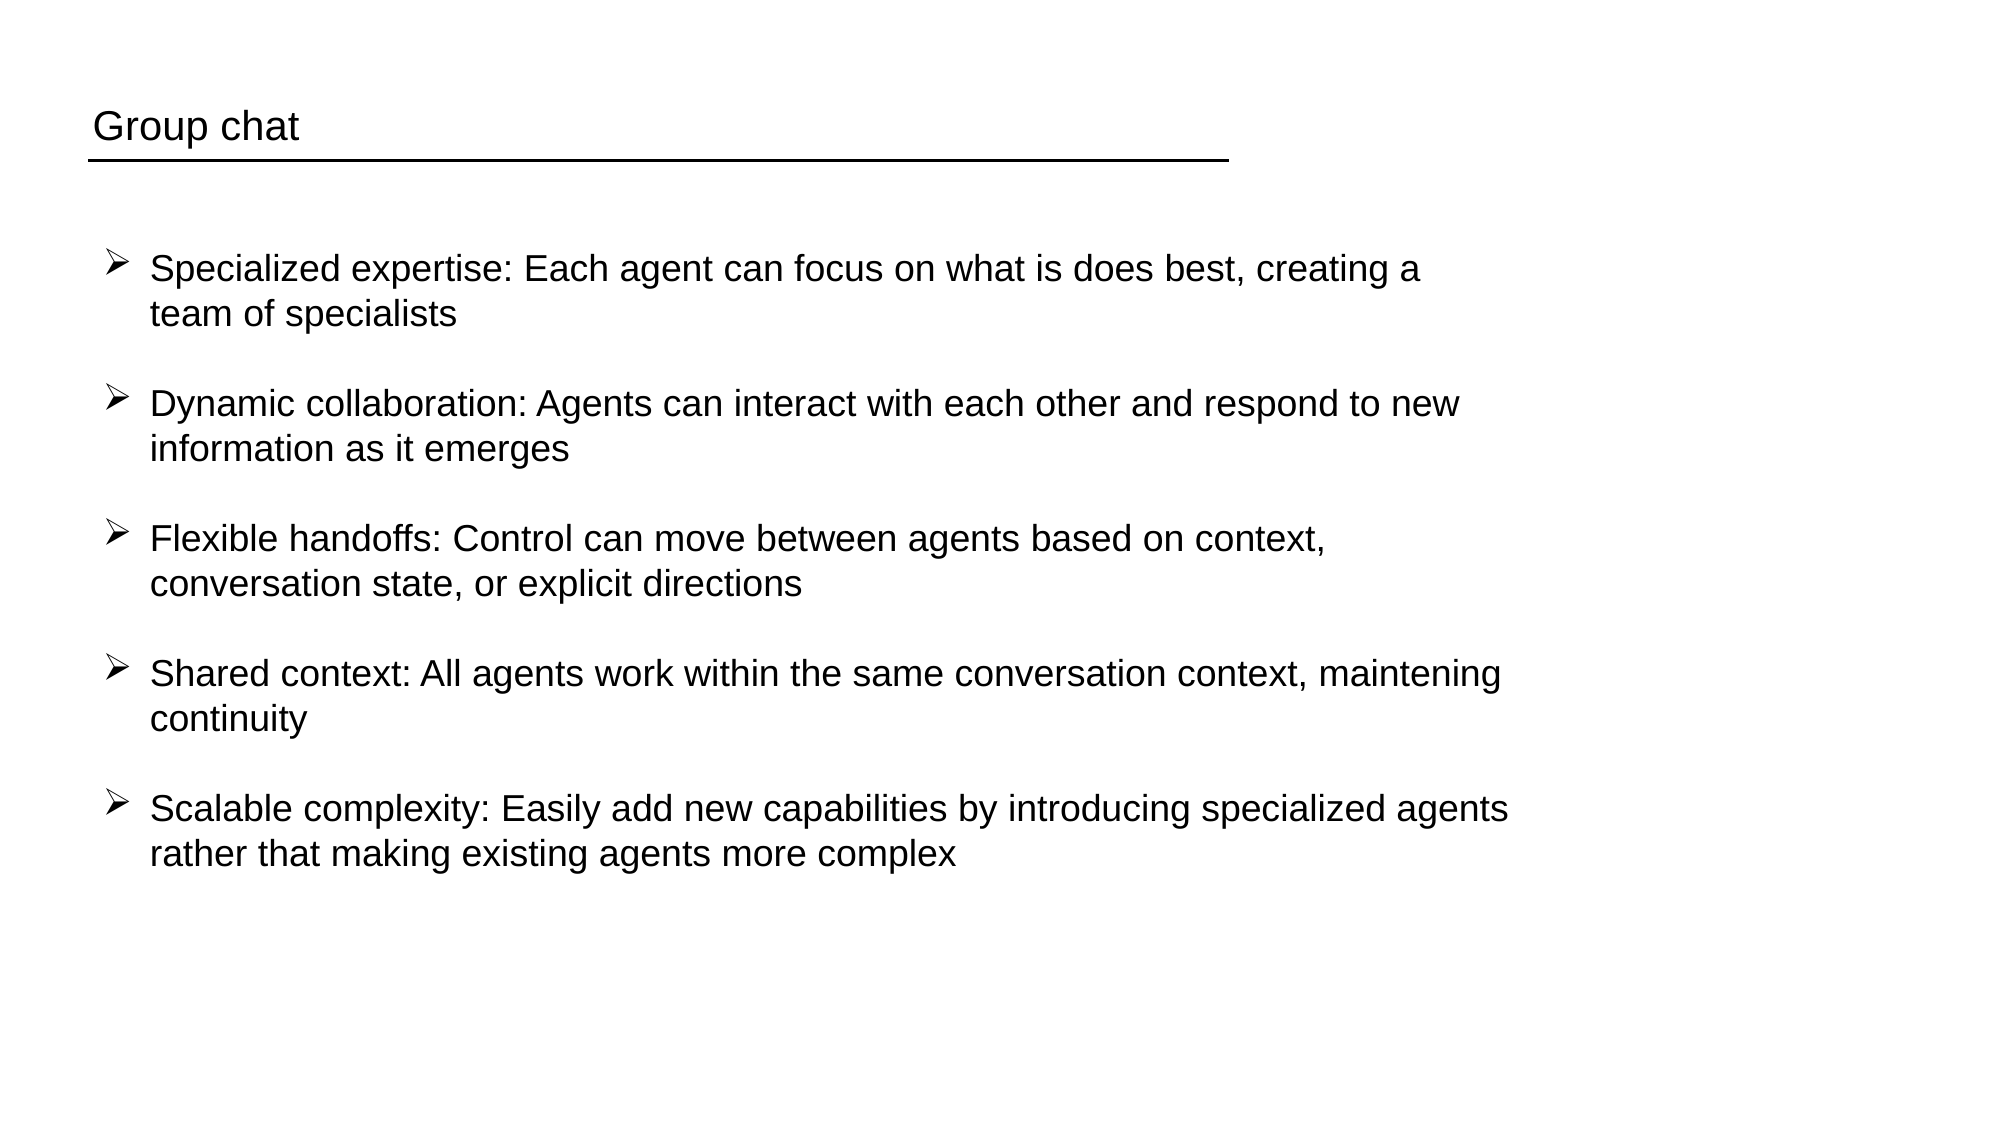

Group chat
Specialized expertise: Each agent can focus on what is does best, creating a team of specialists

Dynamic collaboration: Agents can interact with each other and respond to new information as it emerges

Flexible handoffs: Control can move between agents based on context, conversation state, or explicit directions

Shared context: All agents work within the same conversation context, maintening continuity

Scalable complexity: Easily add new capabilities by introducing specialized agents rather that making existing agents more complex